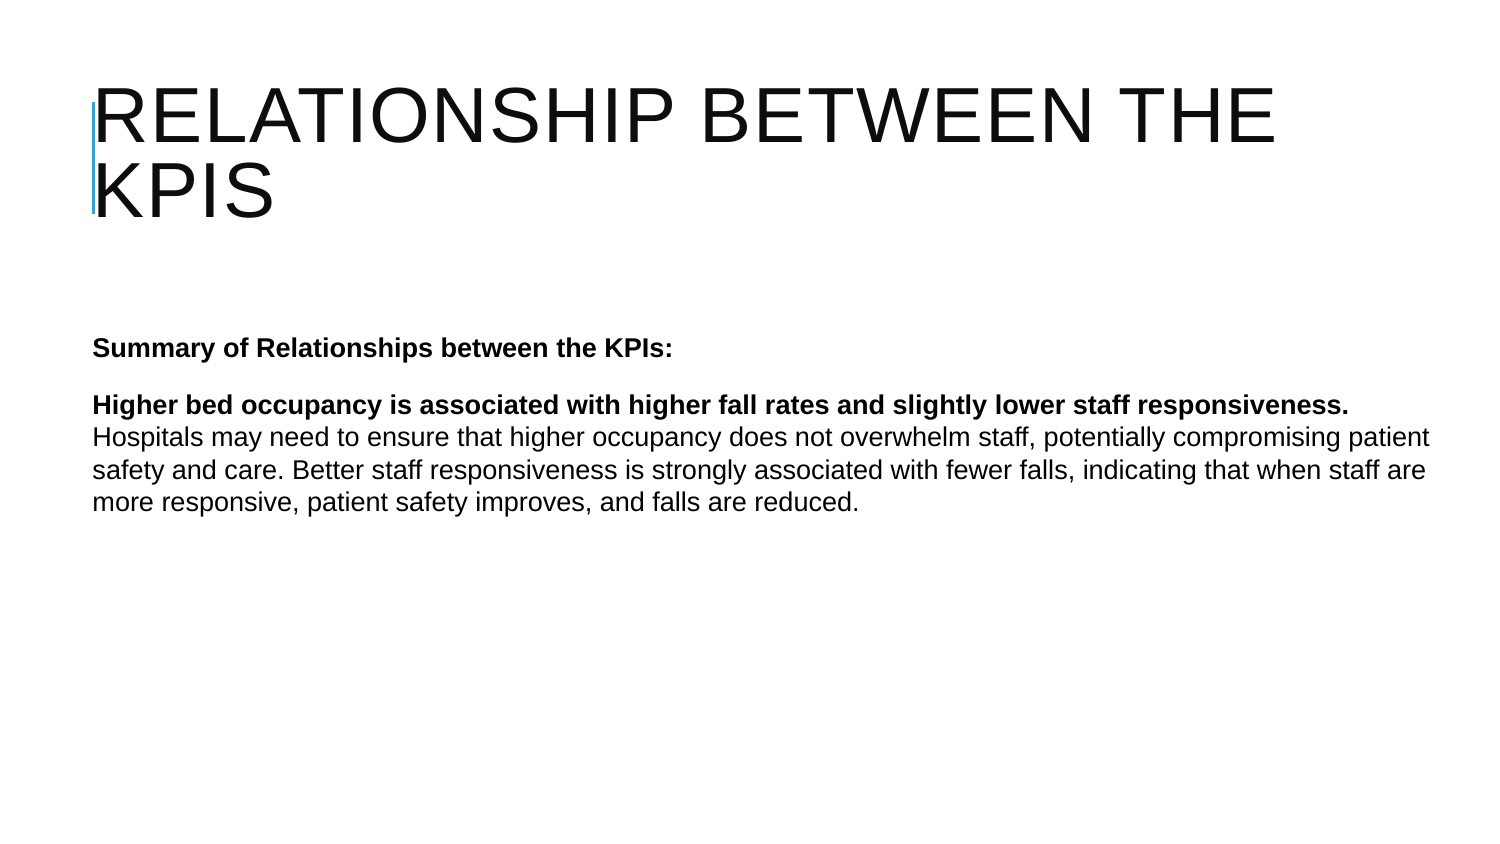

# Relationship between the KPIs
Summary of Relationships between the KPIs:
Higher bed occupancy is associated with higher fall rates and slightly lower staff responsiveness. Hospitals may need to ensure that higher occupancy does not overwhelm staff, potentially compromising patient safety and care. Better staff responsiveness is strongly associated with fewer falls, indicating that when staff are more responsive, patient safety improves, and falls are reduced.